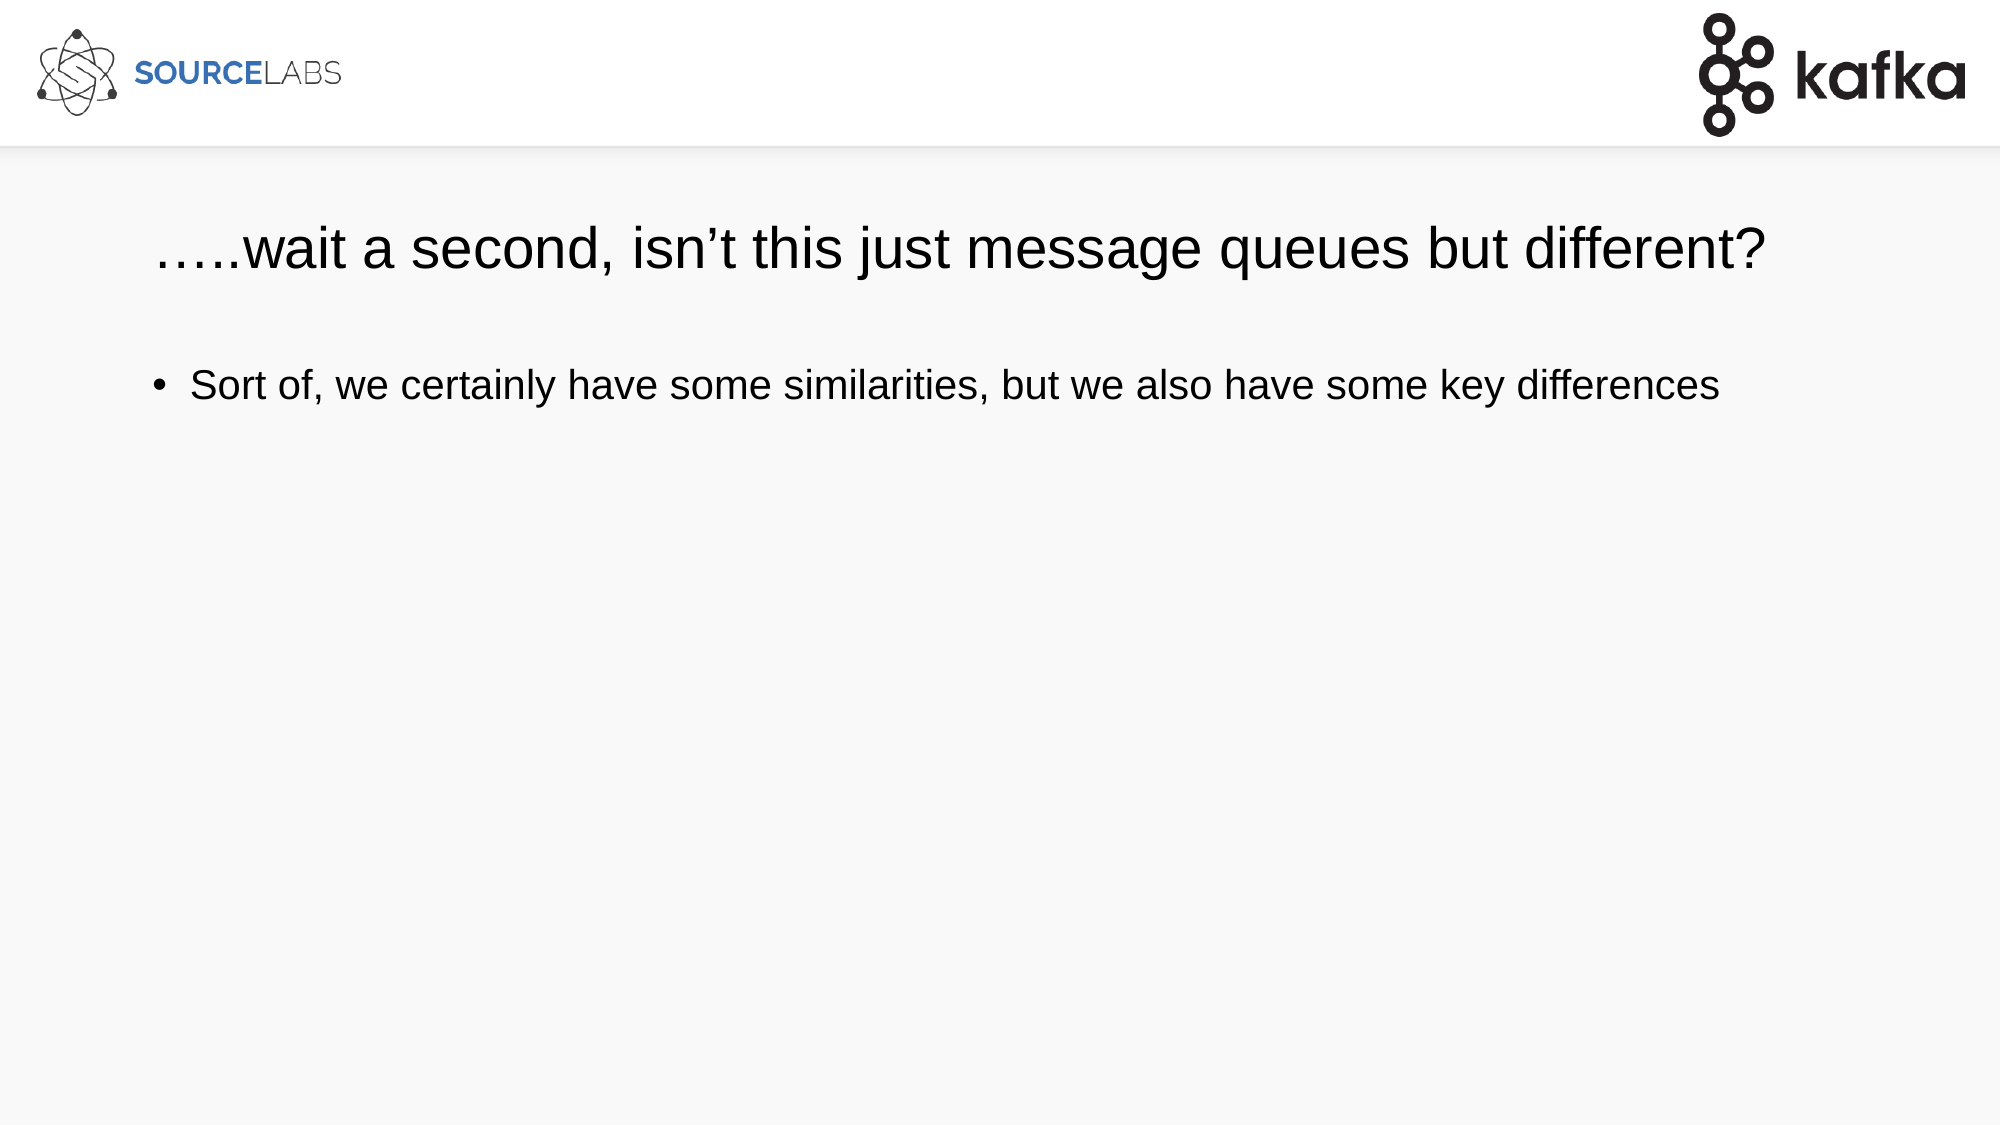

# …..wait a second, isn’t this just message queues but different?
Sort of, we certainly have some similarities, but we also have some key differences